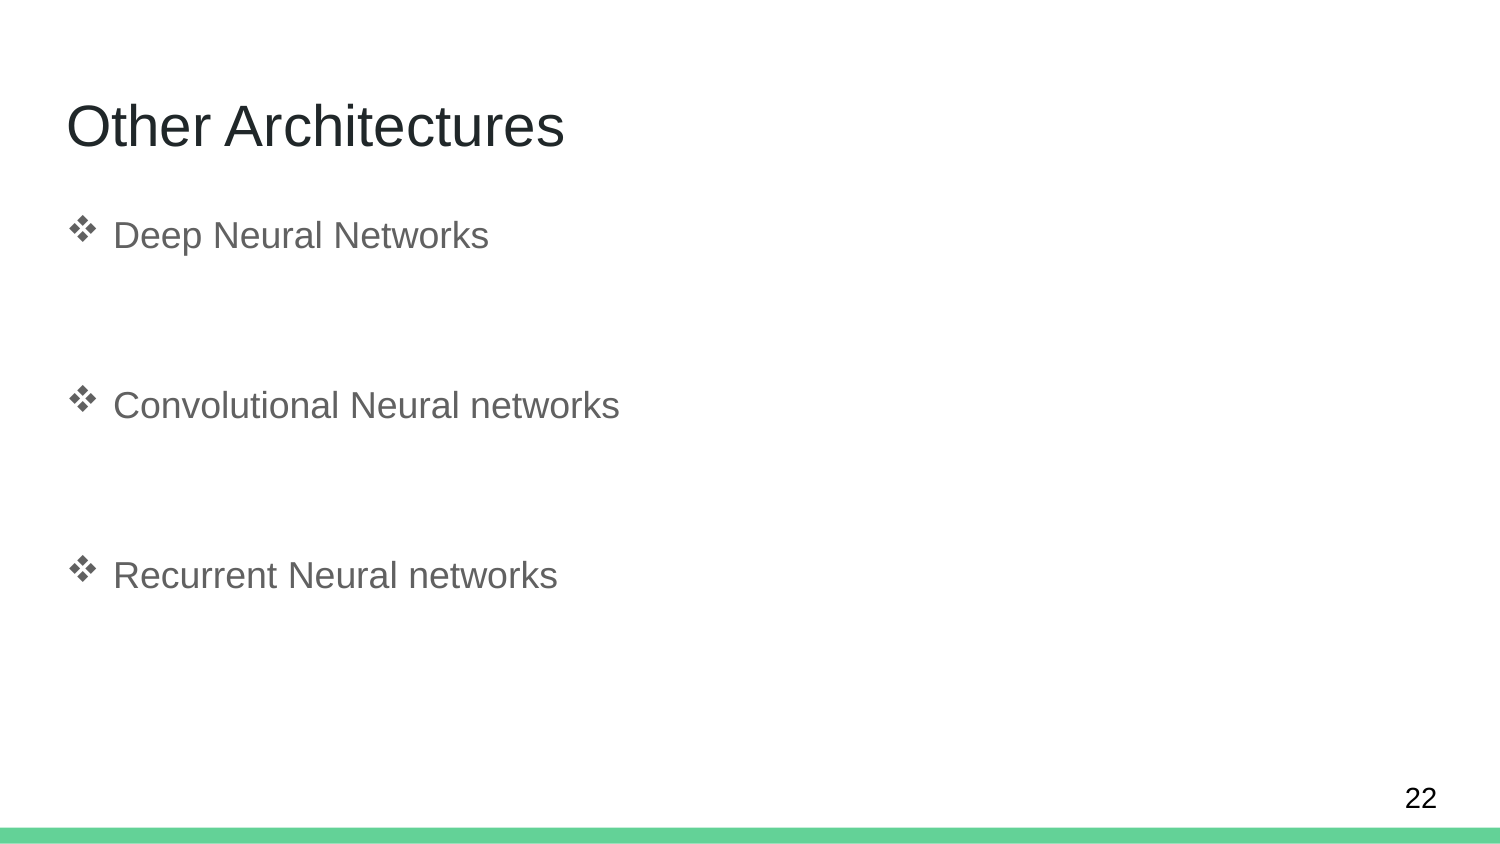

# Other Architectures
Deep Neural Networks

Convolutional Neural networks

Recurrent Neural networks
22